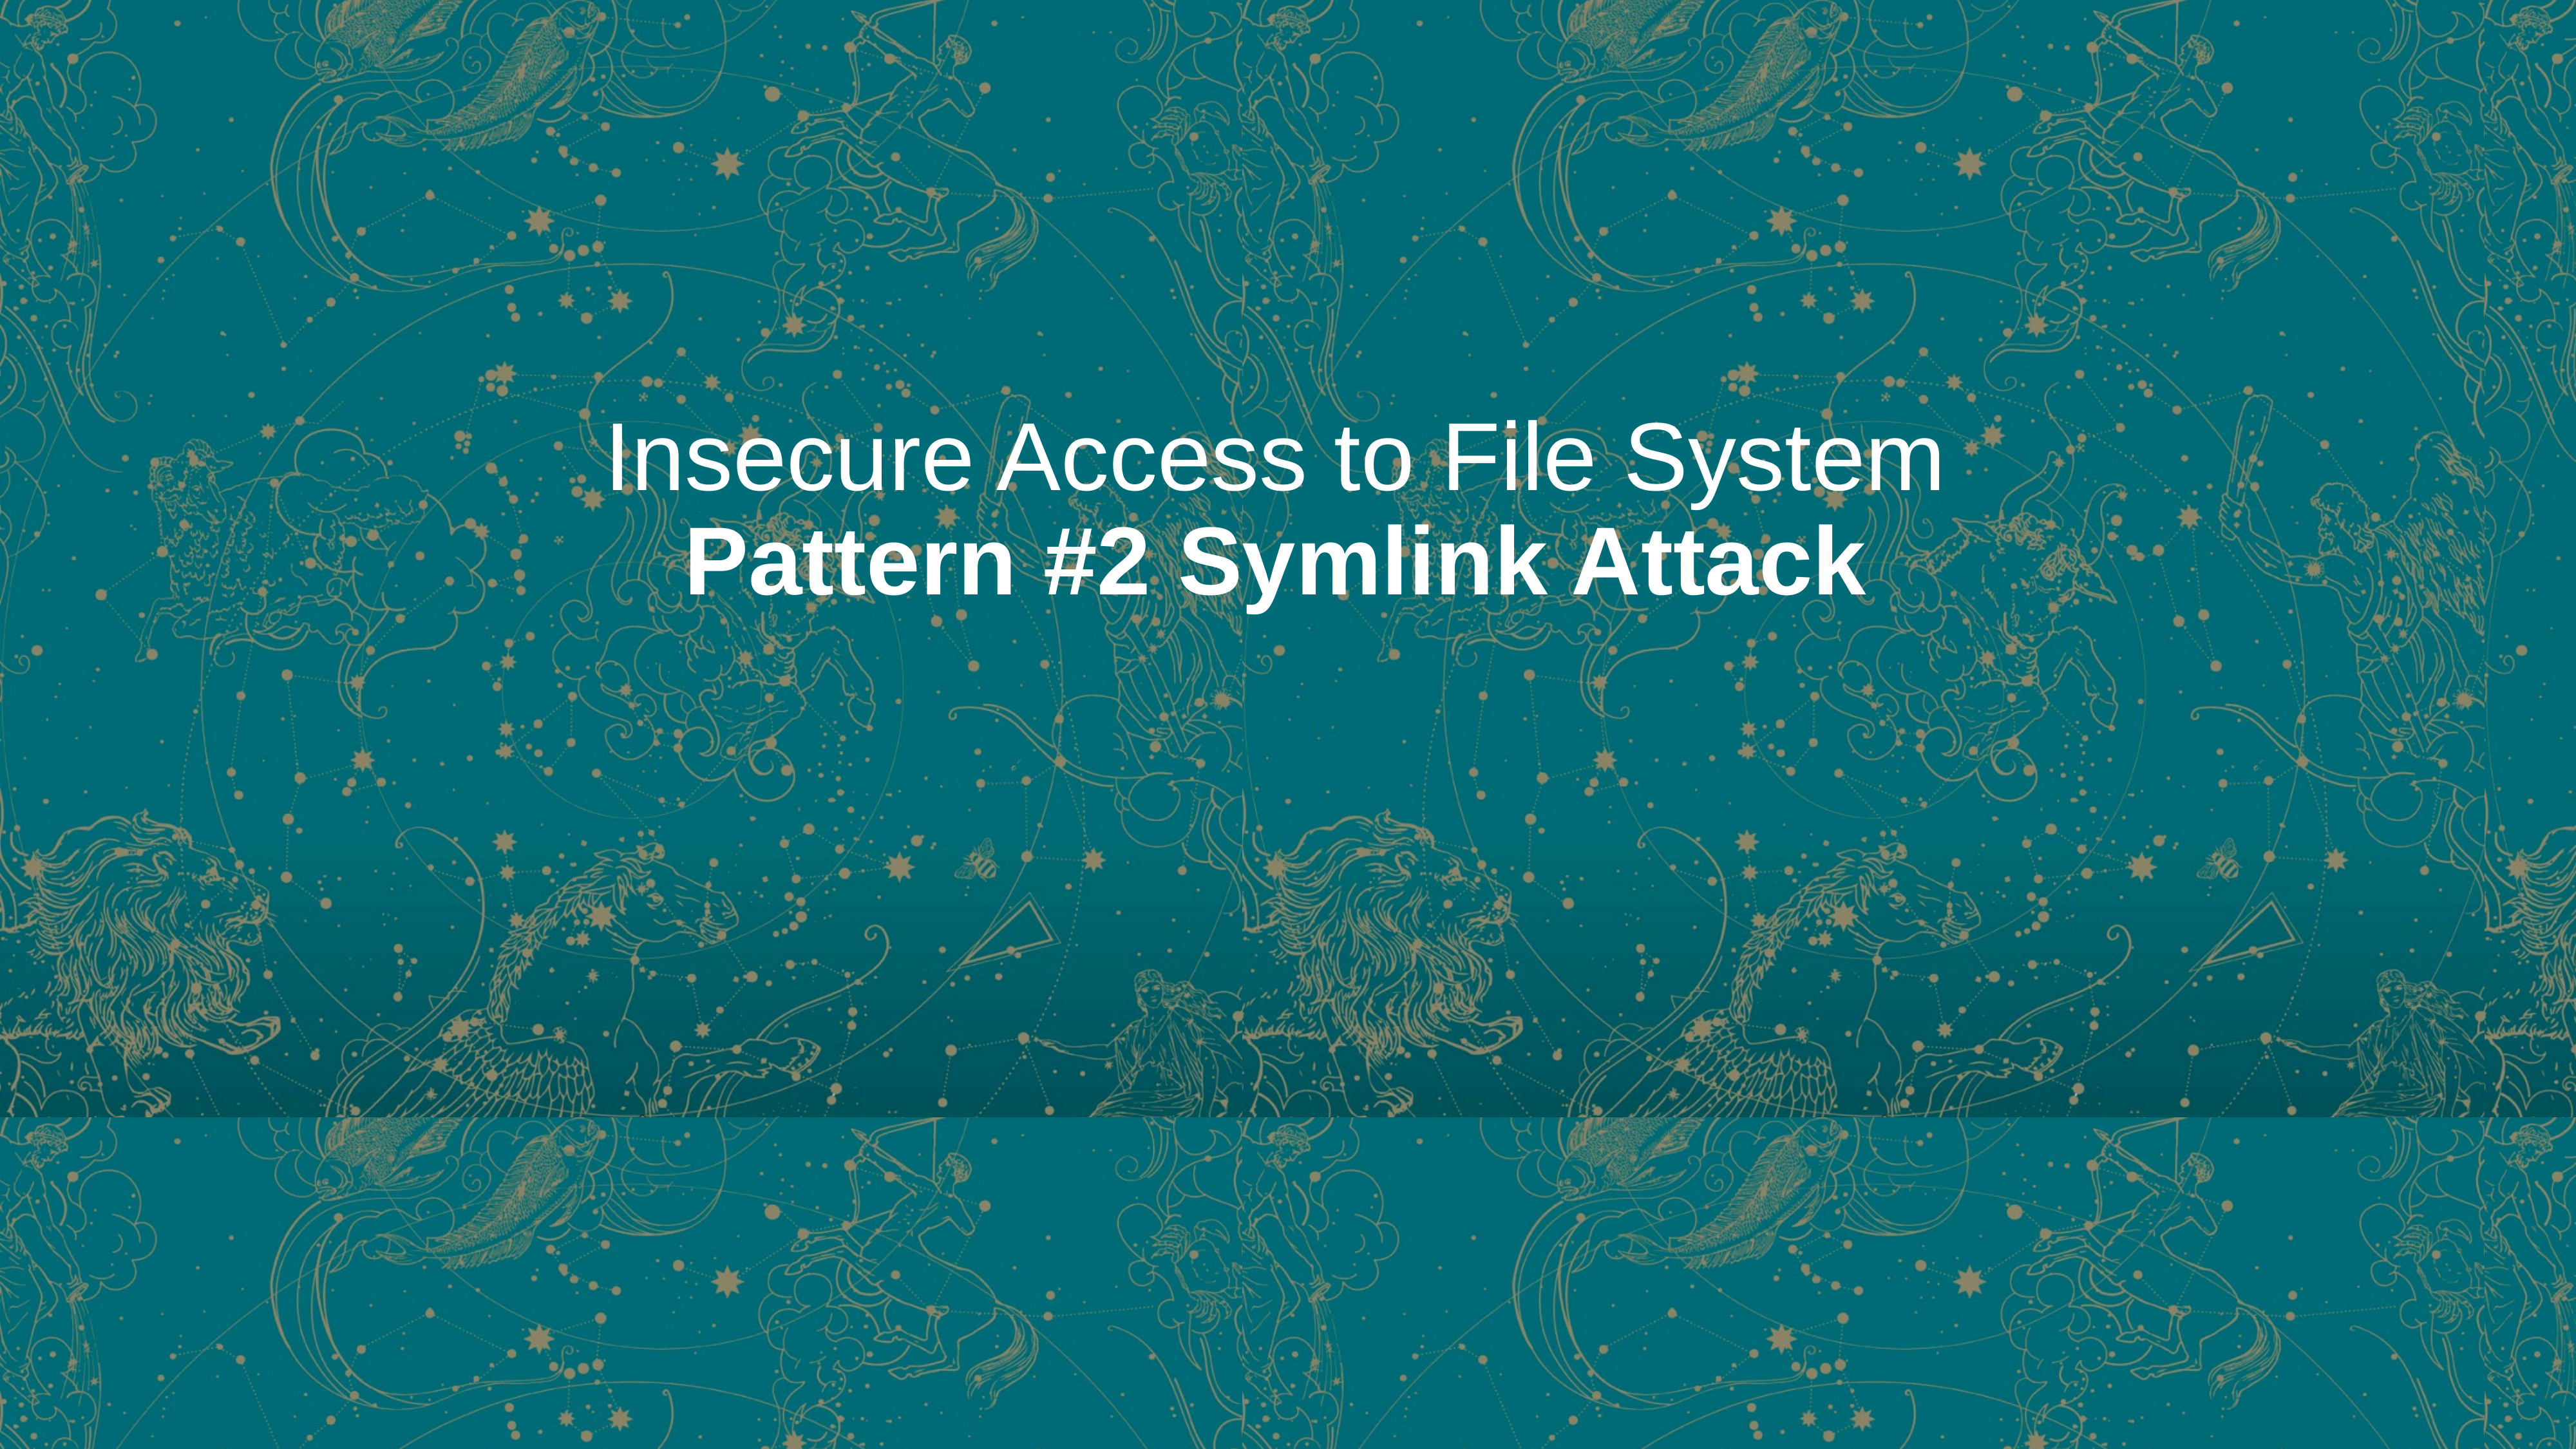

# Insecure Access to File System Pattern #2 Symlink Attack